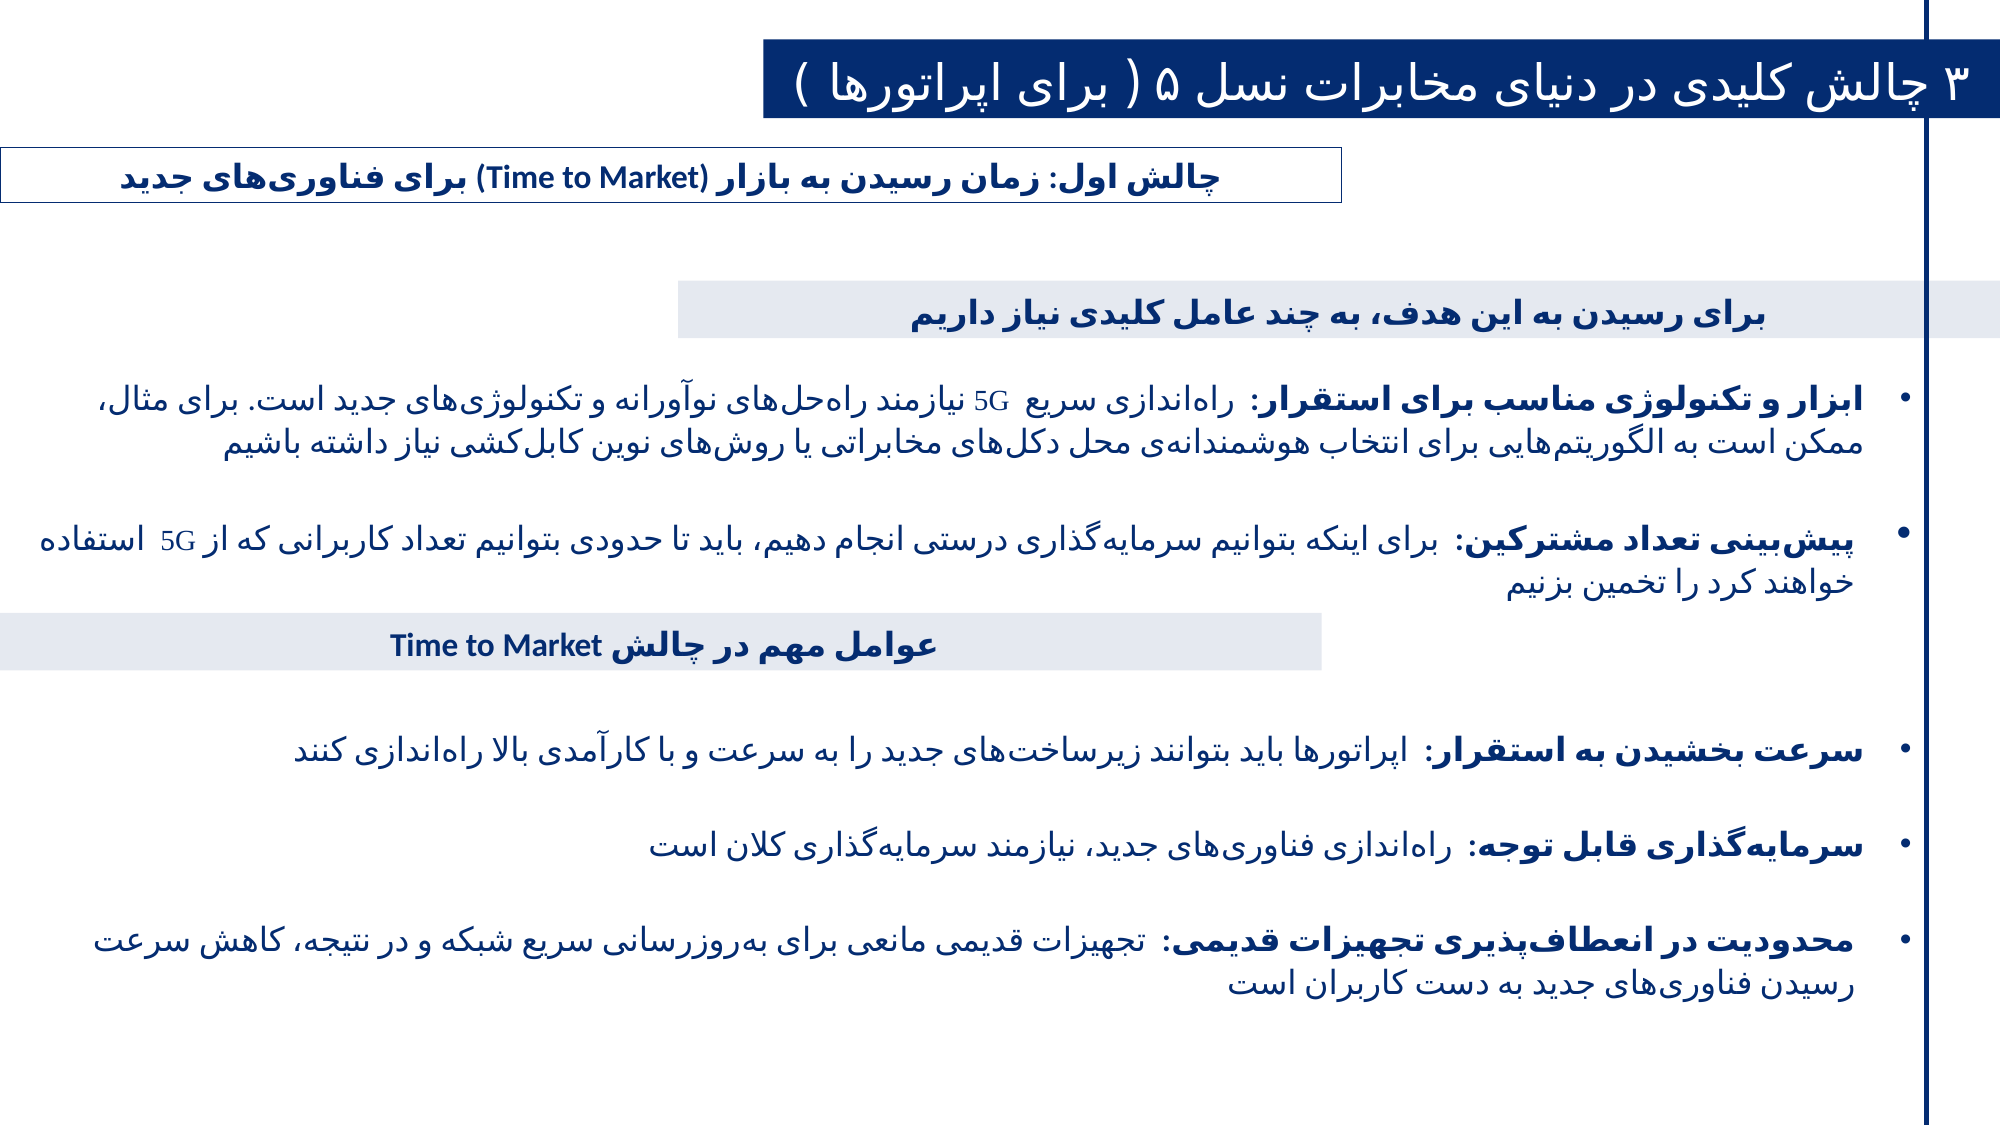

۳ چالش کلیدی در دنیای مخابرات نسل ۵ ( برای اپراتورها )
چالش اول: زمان رسیدن به بازار (Time to Market) برای فناوری‌های جدید
برای رسیدن به این هدف، به چند عامل کلیدی نیاز داریم
ابزار و تکنولوژی مناسب برای استقرار:  راه‌اندازی سریع  5G نیازمند راه‌حل‌های نوآورانه و تکنولوژی‌های جدید است. برای مثال، ممکن است به الگوریتم‌هایی برای انتخاب هوشمندانه‌ی محل دکل‌های مخابراتی یا روش‌های نوین کابل‌کشی نیاز داشته باشیم
پیش‌بینی تعداد مشترکین:  برای اینکه بتوانیم سرمایه‌گذاری درستی انجام دهیم، باید تا حدودی بتوانیم تعداد کاربرانی که از 5G  استفاده خواهند کرد را تخمین بزنیم
عوامل مهم در چالش Time to Market
سرعت بخشیدن به استقرار:  اپراتورها باید بتوانند زیرساخت‌های جدید را به سرعت و با کارآمدی بالا راه‌اندازی کنند
سرمایه‌گذاری قابل توجه:  راه‌اندازی فناوری‌های جدید، نیازمند سرمایه‌گذاری کلان است
محدودیت در انعطاف‌پذیری تجهیزات قدیمی:  تجهیزات قدیمی مانعی برای به‌روزرسانی سریع شبکه و در نتیجه، کاهش سرعت رسیدن فناوری‌های جدید به دست کاربران است